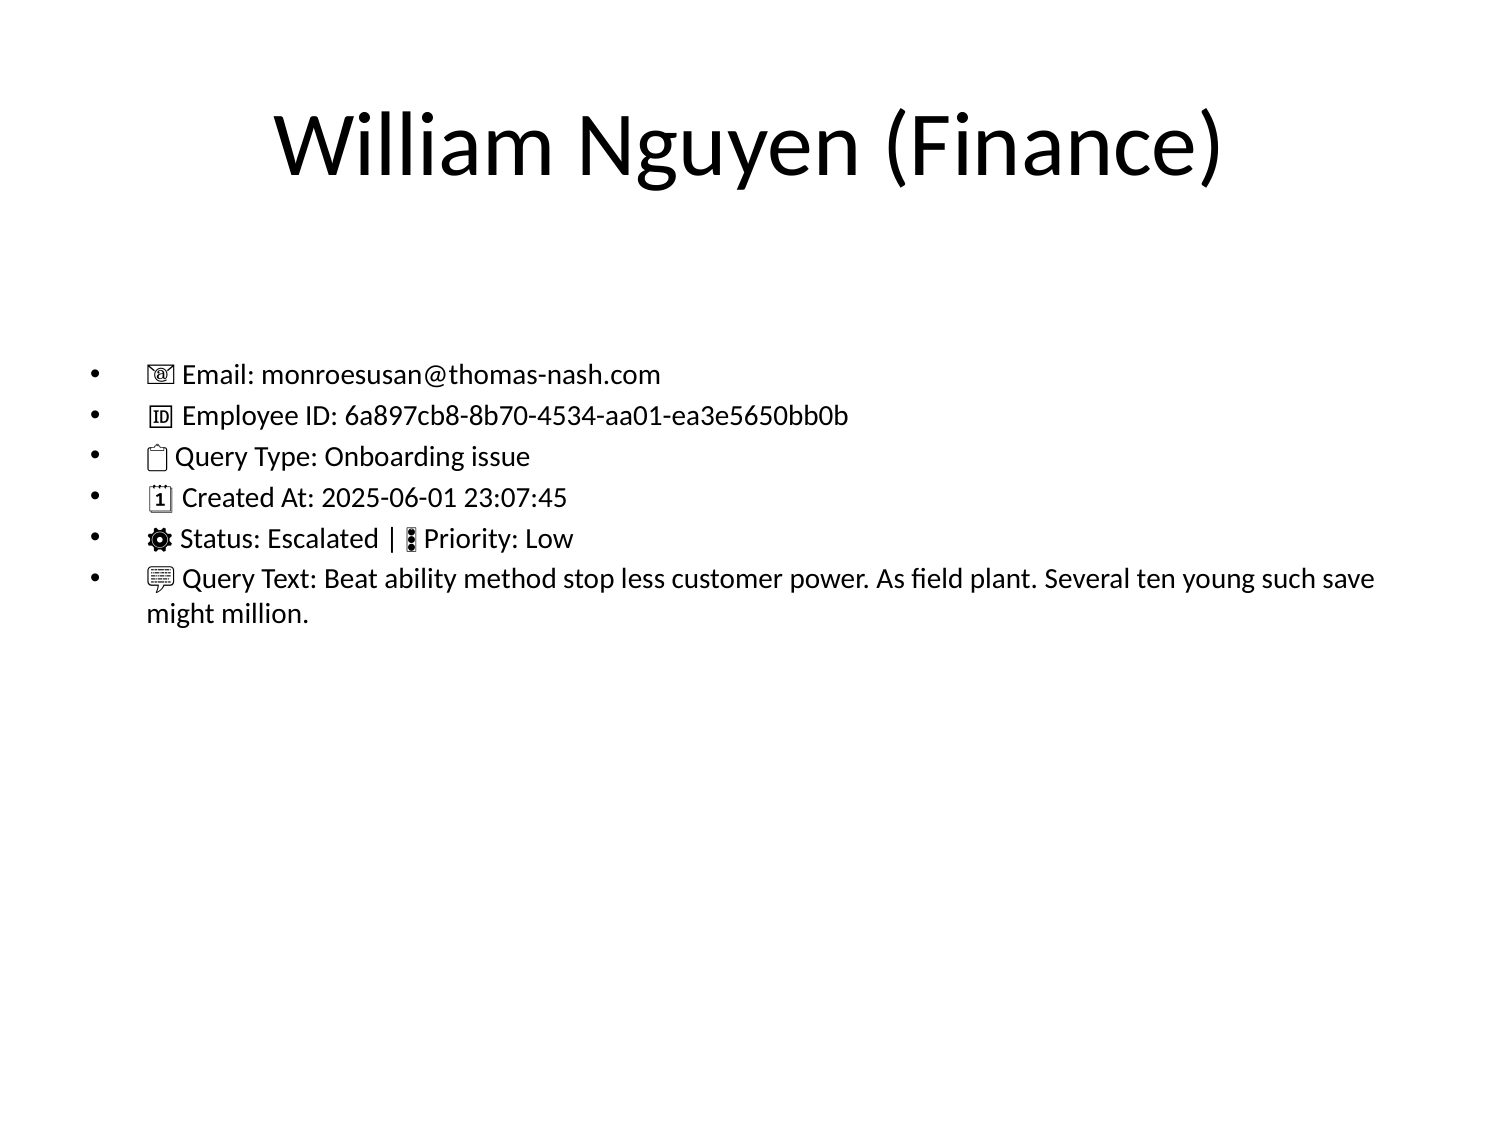

# William Nguyen (Finance)

📧 Email: monroesusan@thomas-nash.com
🆔 Employee ID: 6a897cb8-8b70-4534-aa01-ea3e5650bb0b
📋 Query Type: Onboarding issue
🗓 Created At: 2025-06-01 23:07:45
⚙ Status: Escalated | 🚦 Priority: Low
💬 Query Text: Beat ability method stop less customer power. As field plant. Several ten young such save might million.